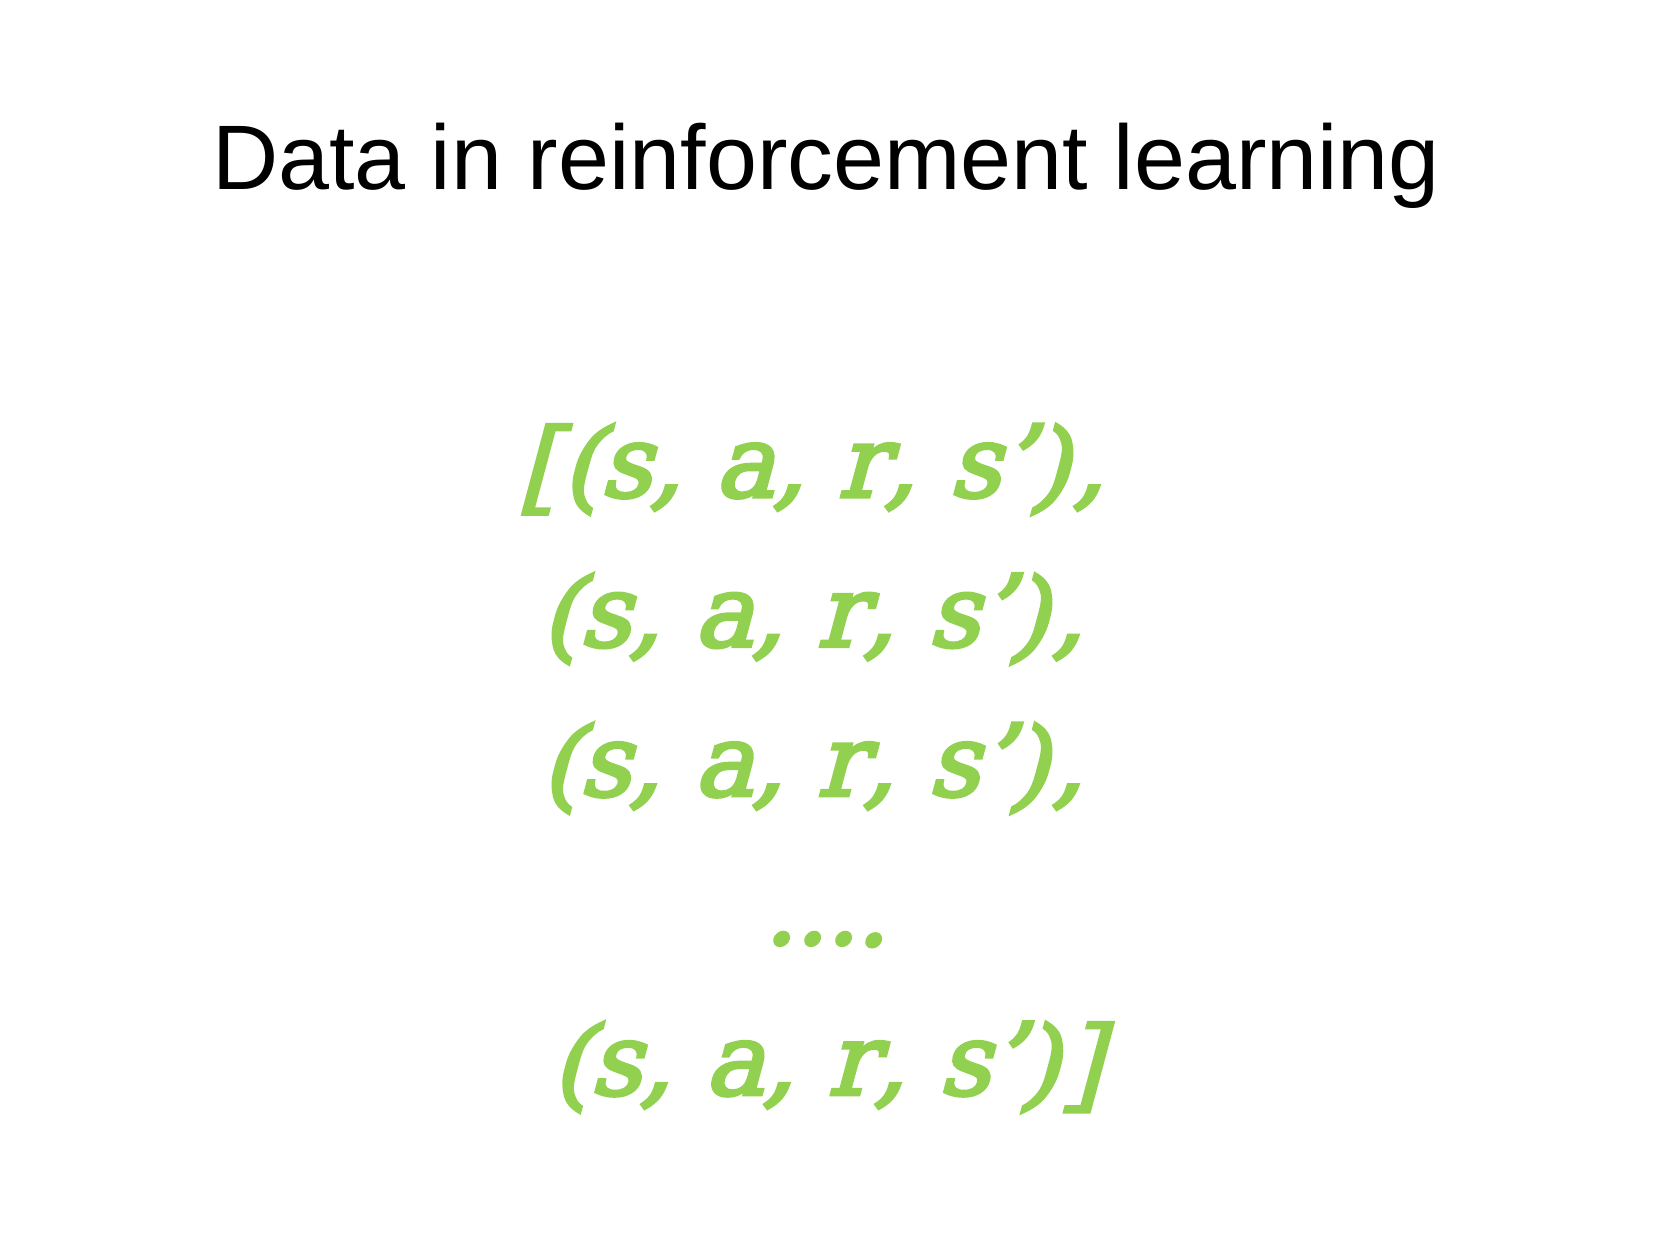

Data in reinforcement learning
[(s, a, r, s’),
(s, a, r, s’),
(s, a, r, s’),
….
(s, a, r, s’)]